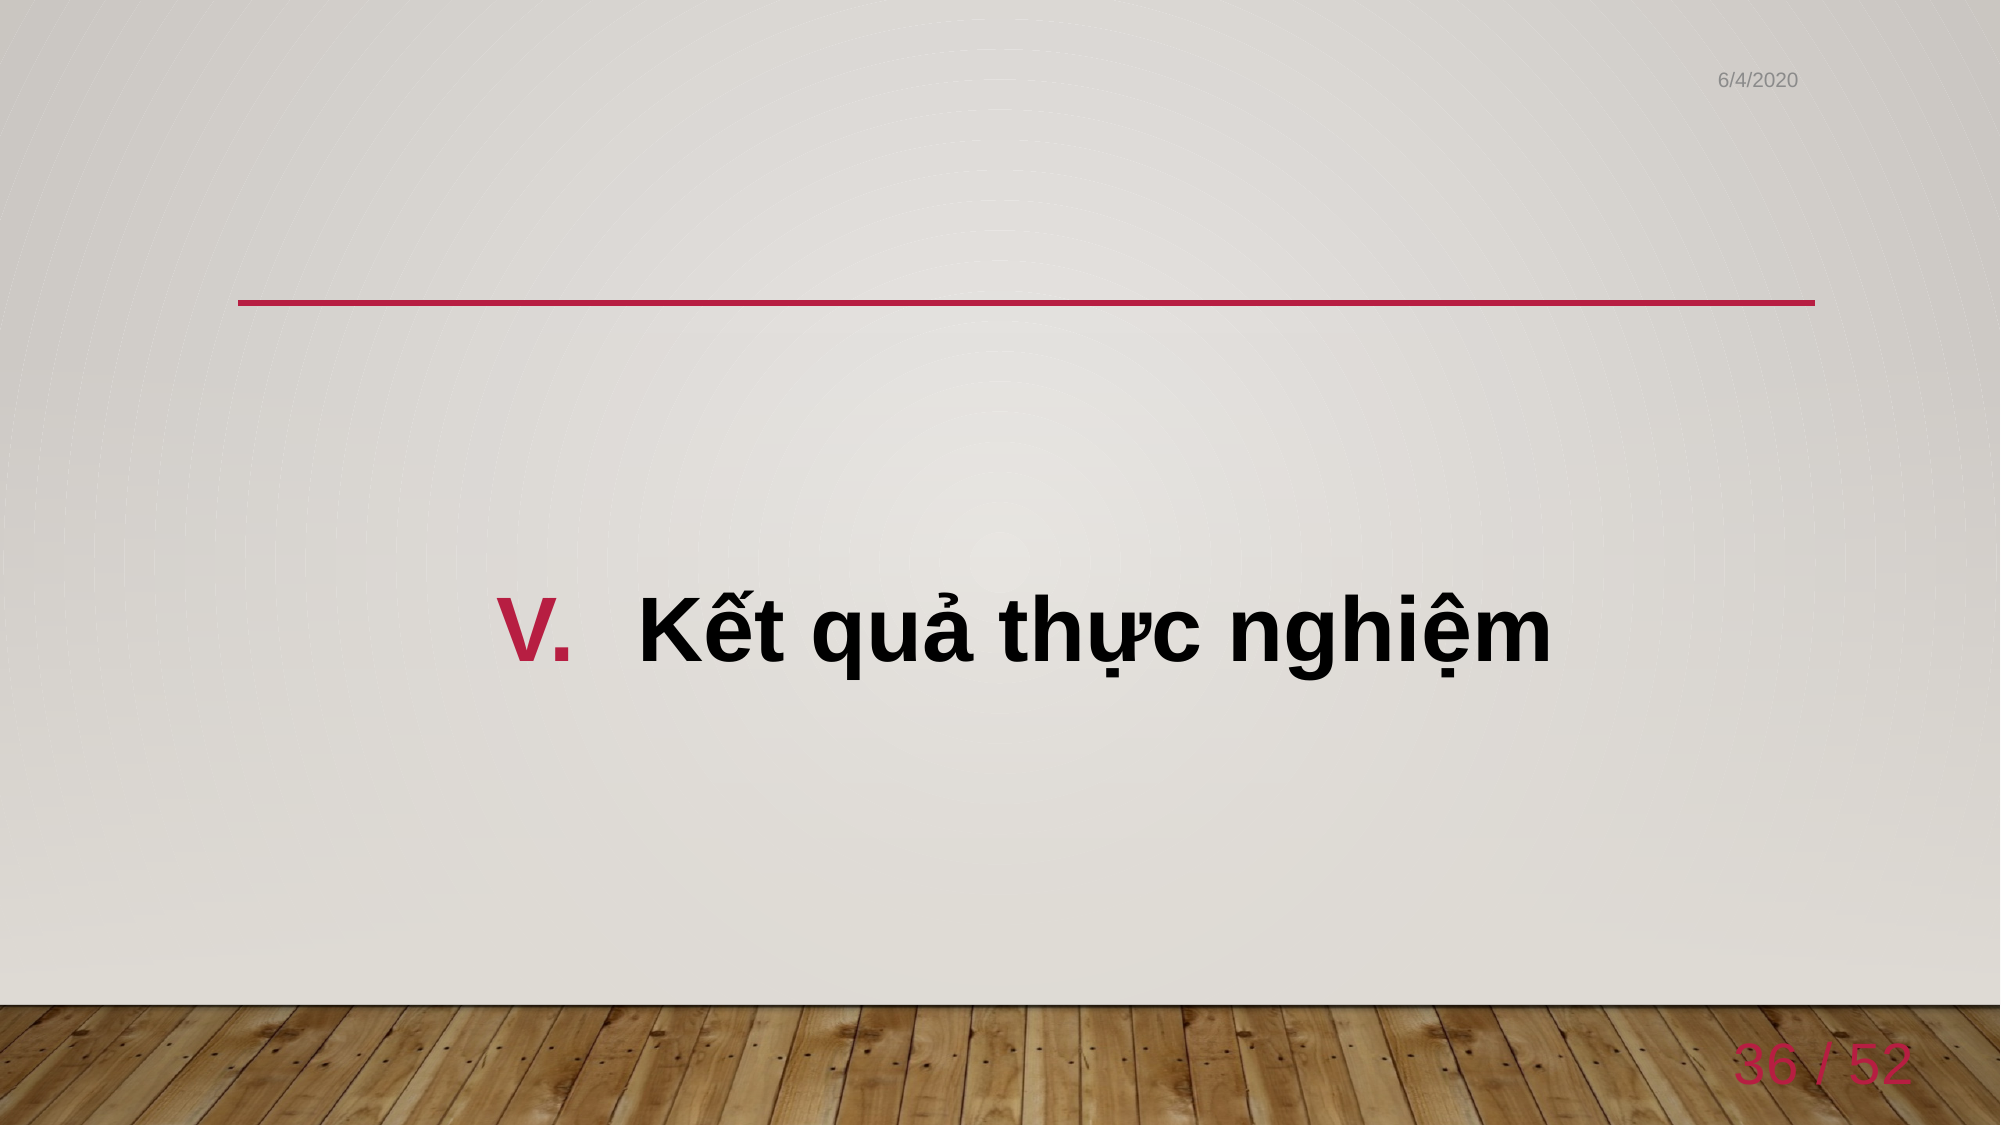

6/4/2020
#
Kết quả thực nghiệm
36